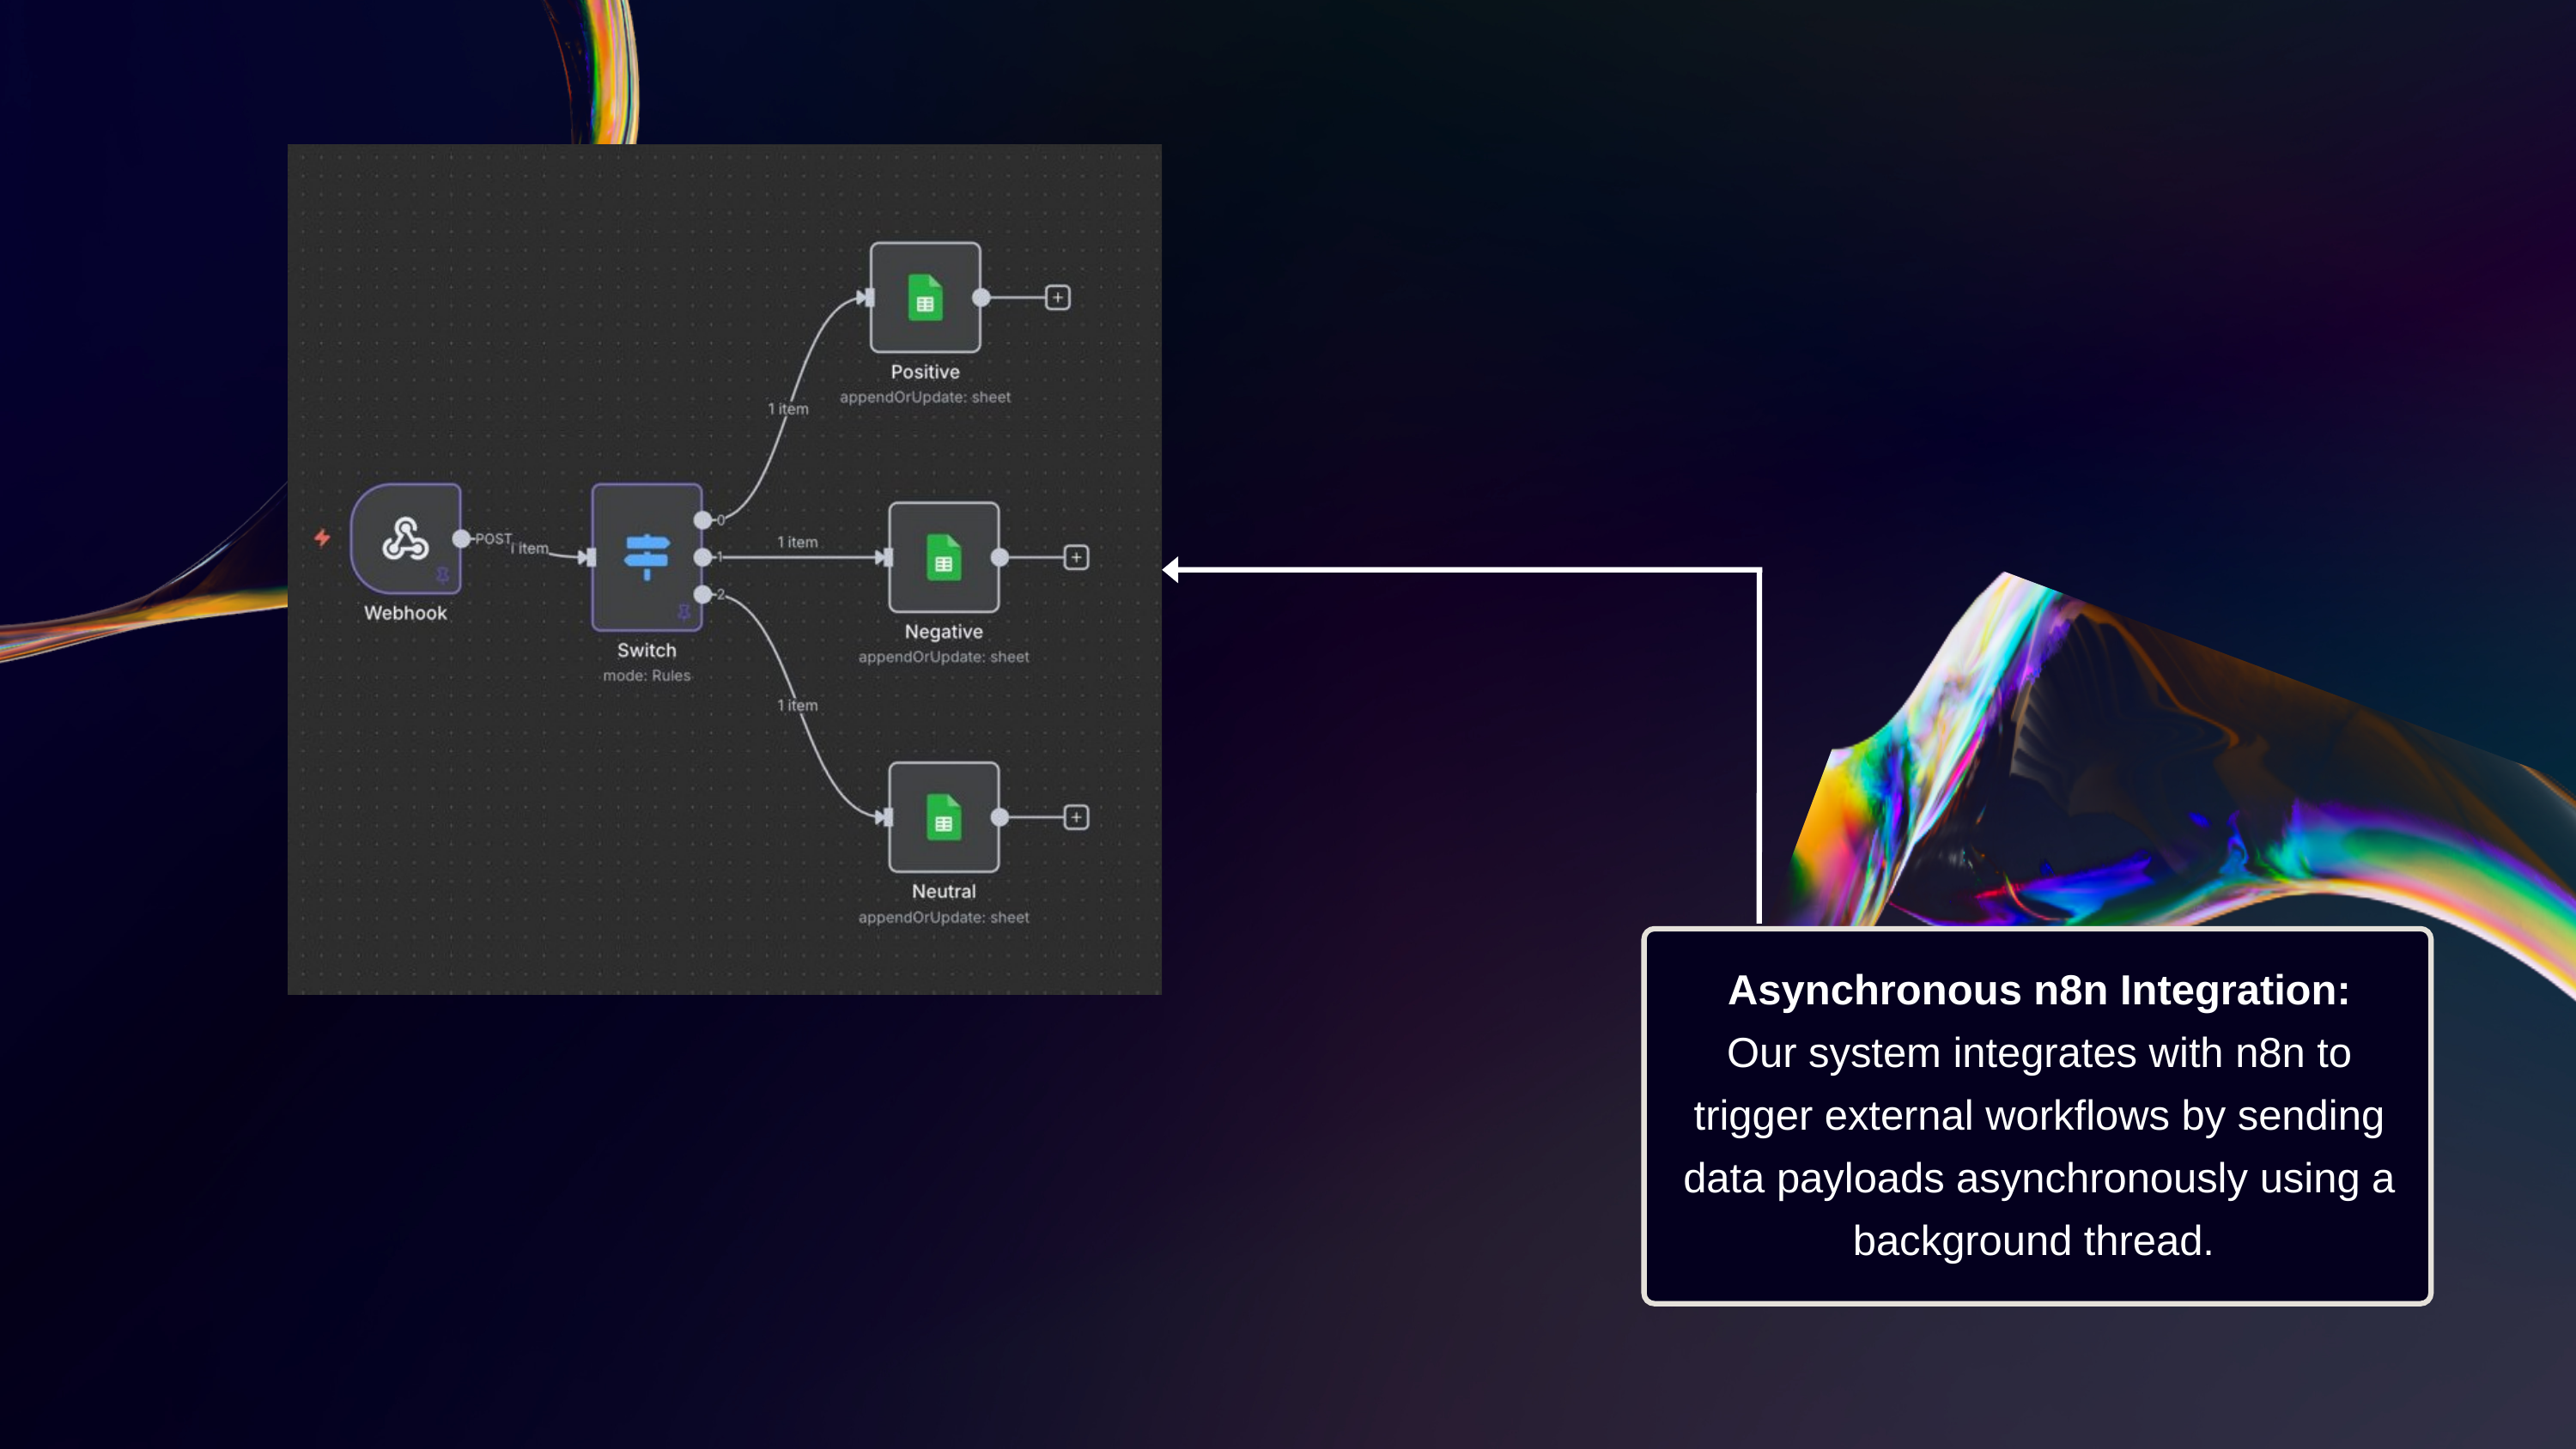

Asynchronous n8n Integration:
Our system integrates with n8n to trigger external workflows by sending data payloads asynchronously using a background thread.